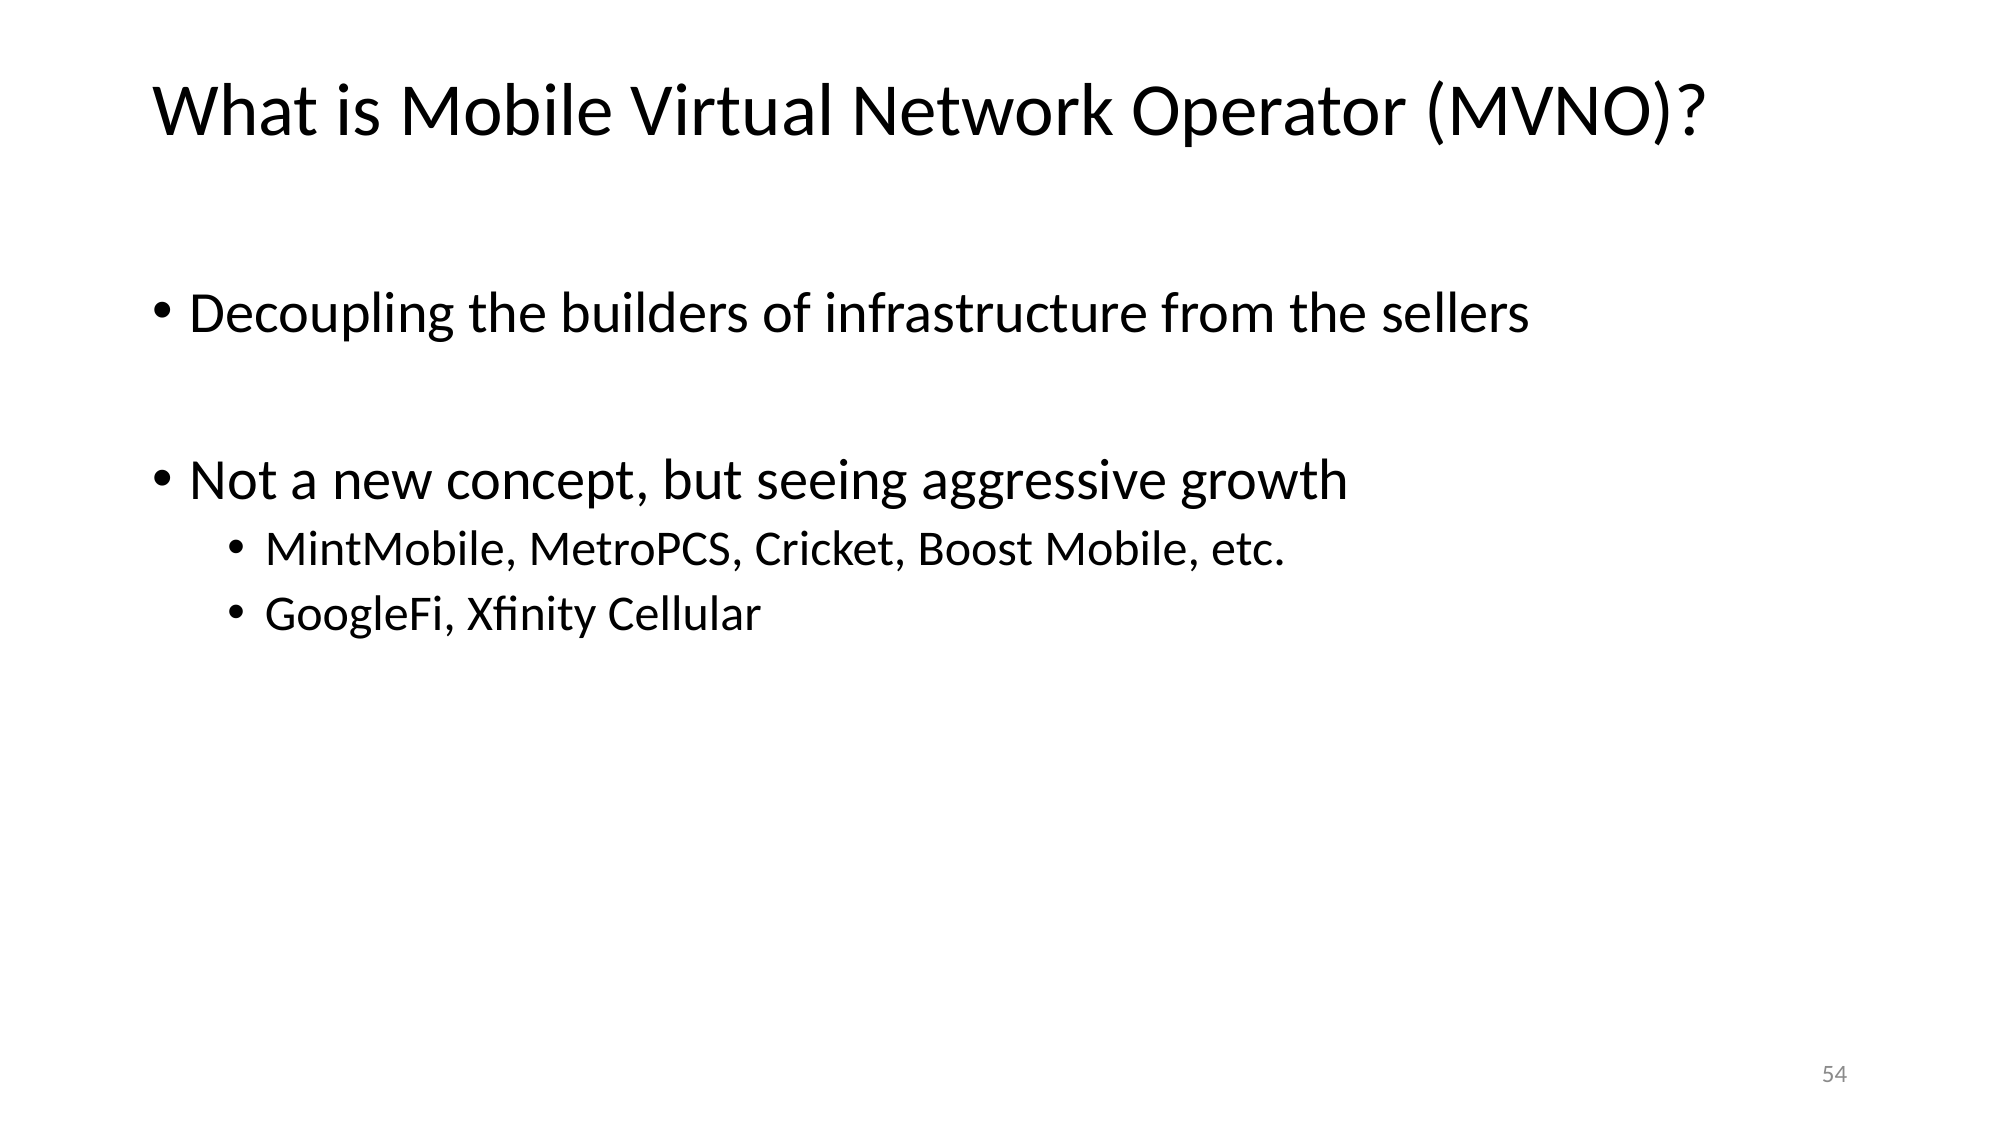

# What is Mobile Virtual Network Operator (MVNO)?
Decoupling the builders of infrastructure from the sellers

Not a new concept, but seeing aggressive growth
MintMobile, MetroPCS, Cricket, Boost Mobile, etc.
GoogleFi, Xfinity Cellular
54